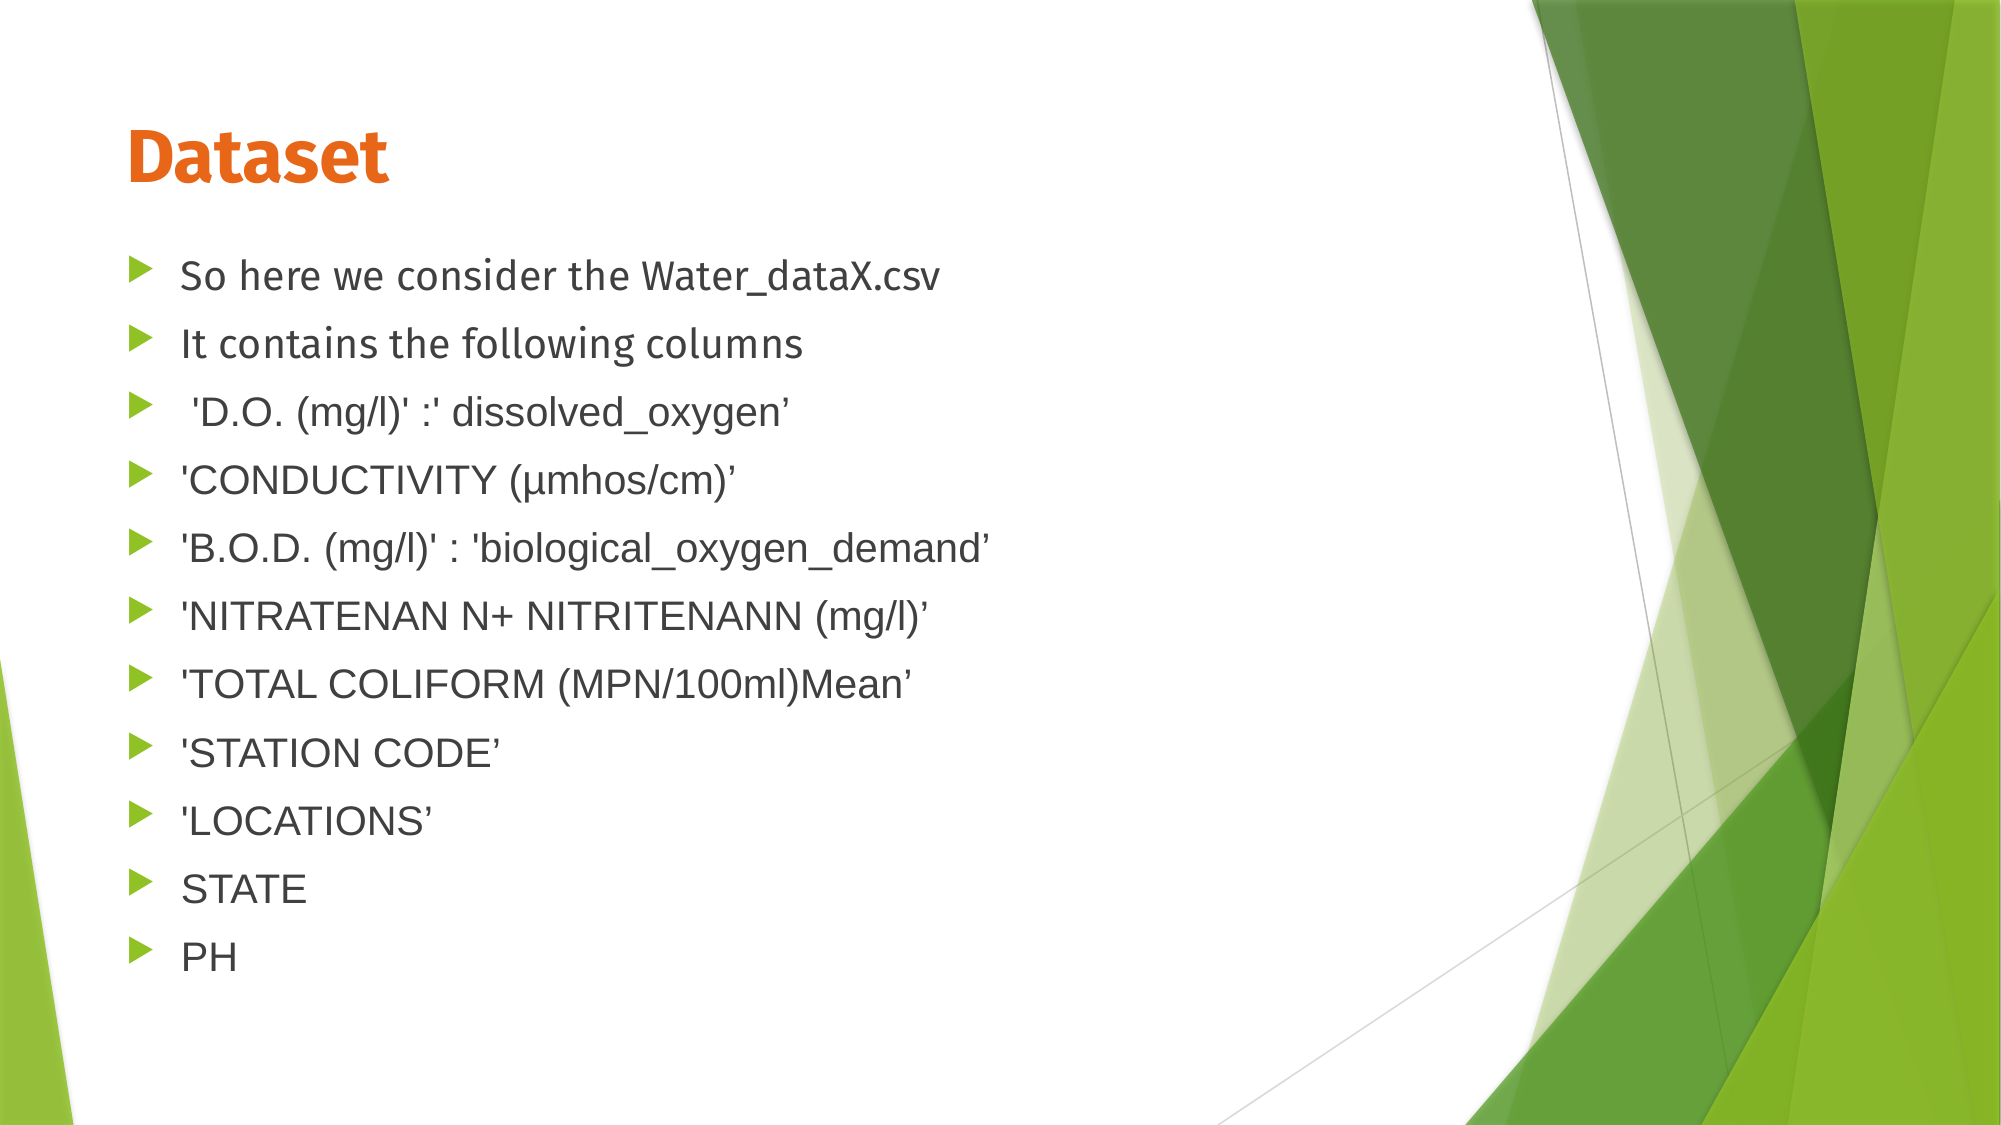

# Dataset
So here we consider the Water_dataX.csv
It contains the following columns
 'D.O. (mg/l)' :' dissolved_oxygen’
'CONDUCTIVITY (µmhos/cm)’
'B.O.D. (mg/l)' : 'biological_oxygen_demand’
'NITRATENAN N+ NITRITENANN (mg/l)’
'TOTAL COLIFORM (MPN/100ml)Mean’
'STATION CODE’
'LOCATIONS’
STATE
PH